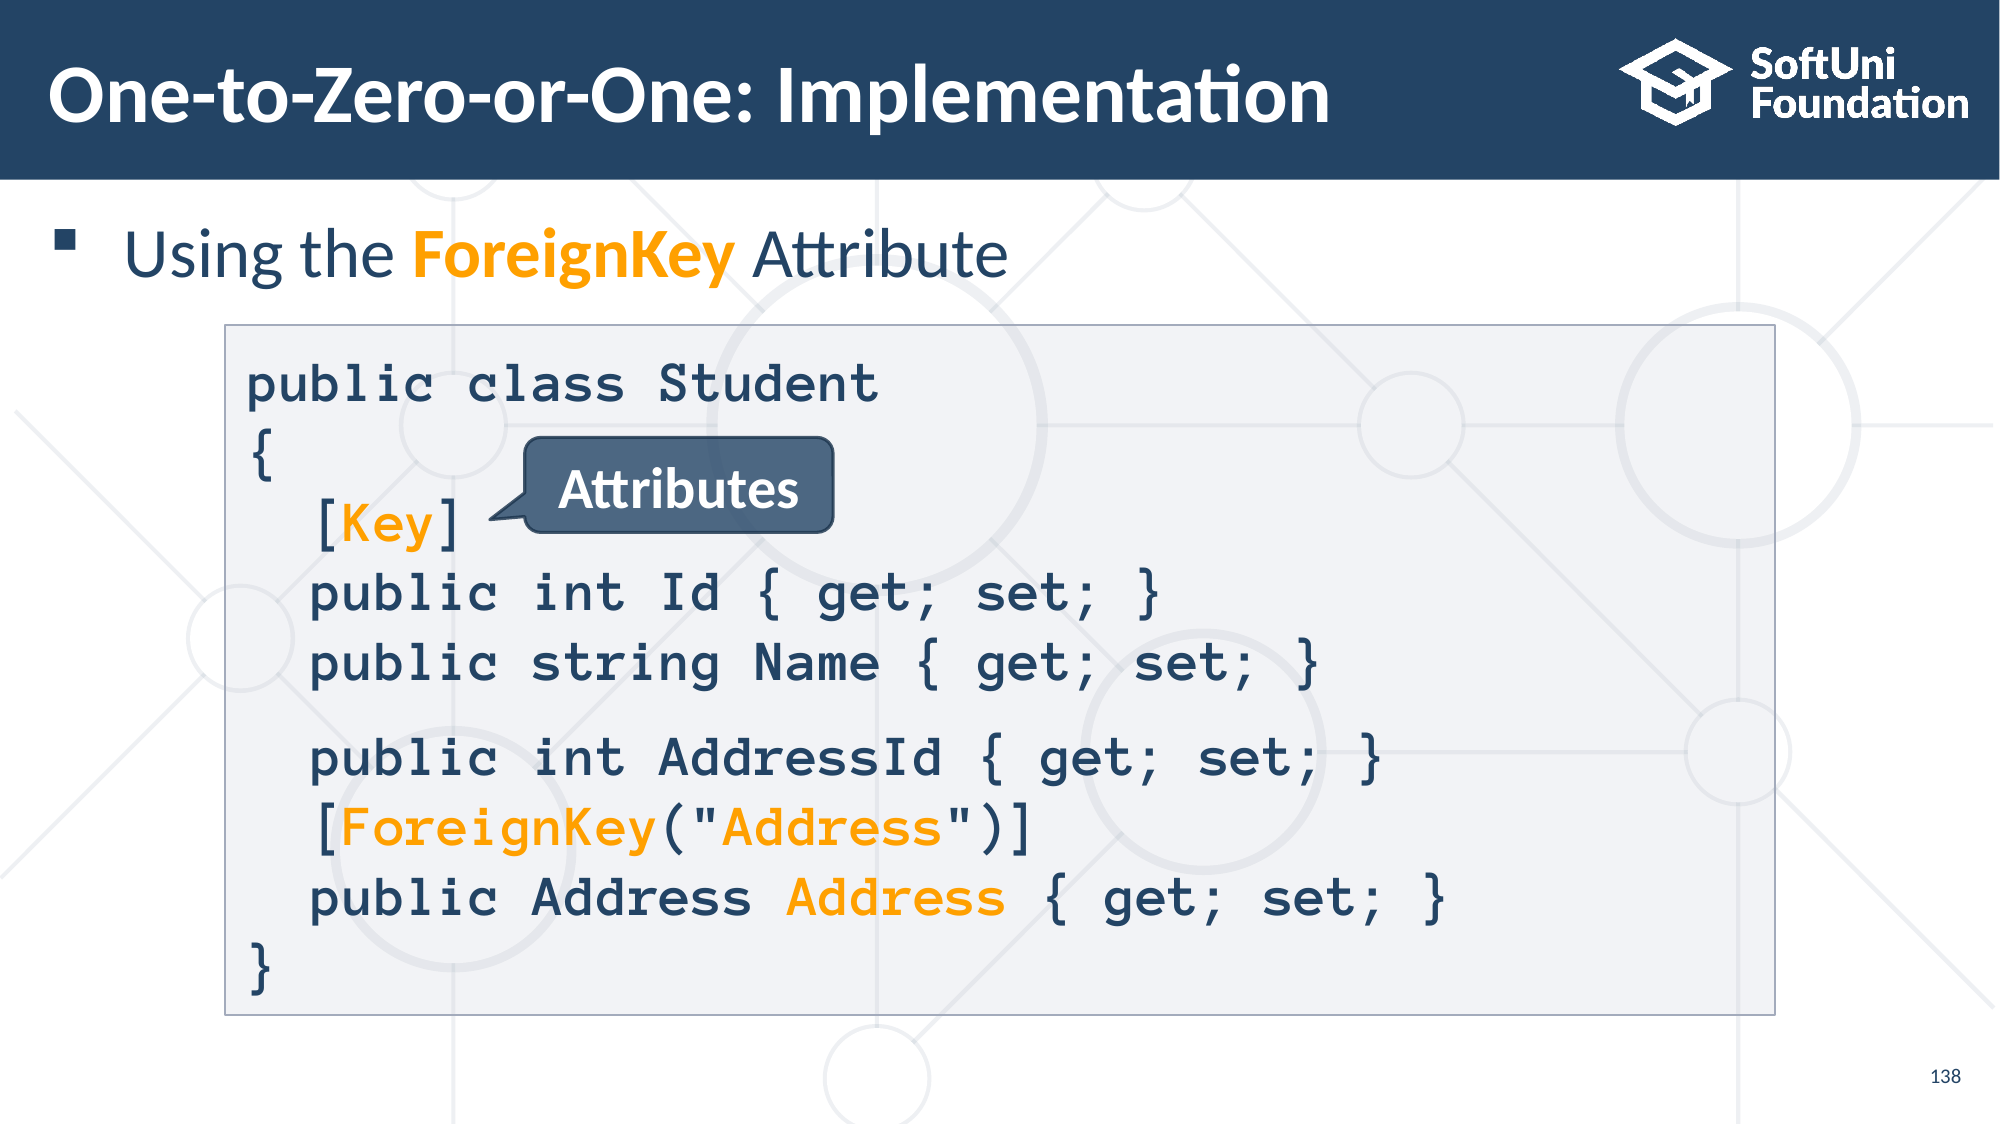

# One-to-Zero-or-One: Implementation
Using the ForeignKey Attribute
public class Student
{
  [Key]
  public int Id { get; set; }
  public string Name { get; set; }
  public int AddressId { get; set; }
  [ForeignKey("Address")]
  public Address Address { get; set; }
}
Attributes
138